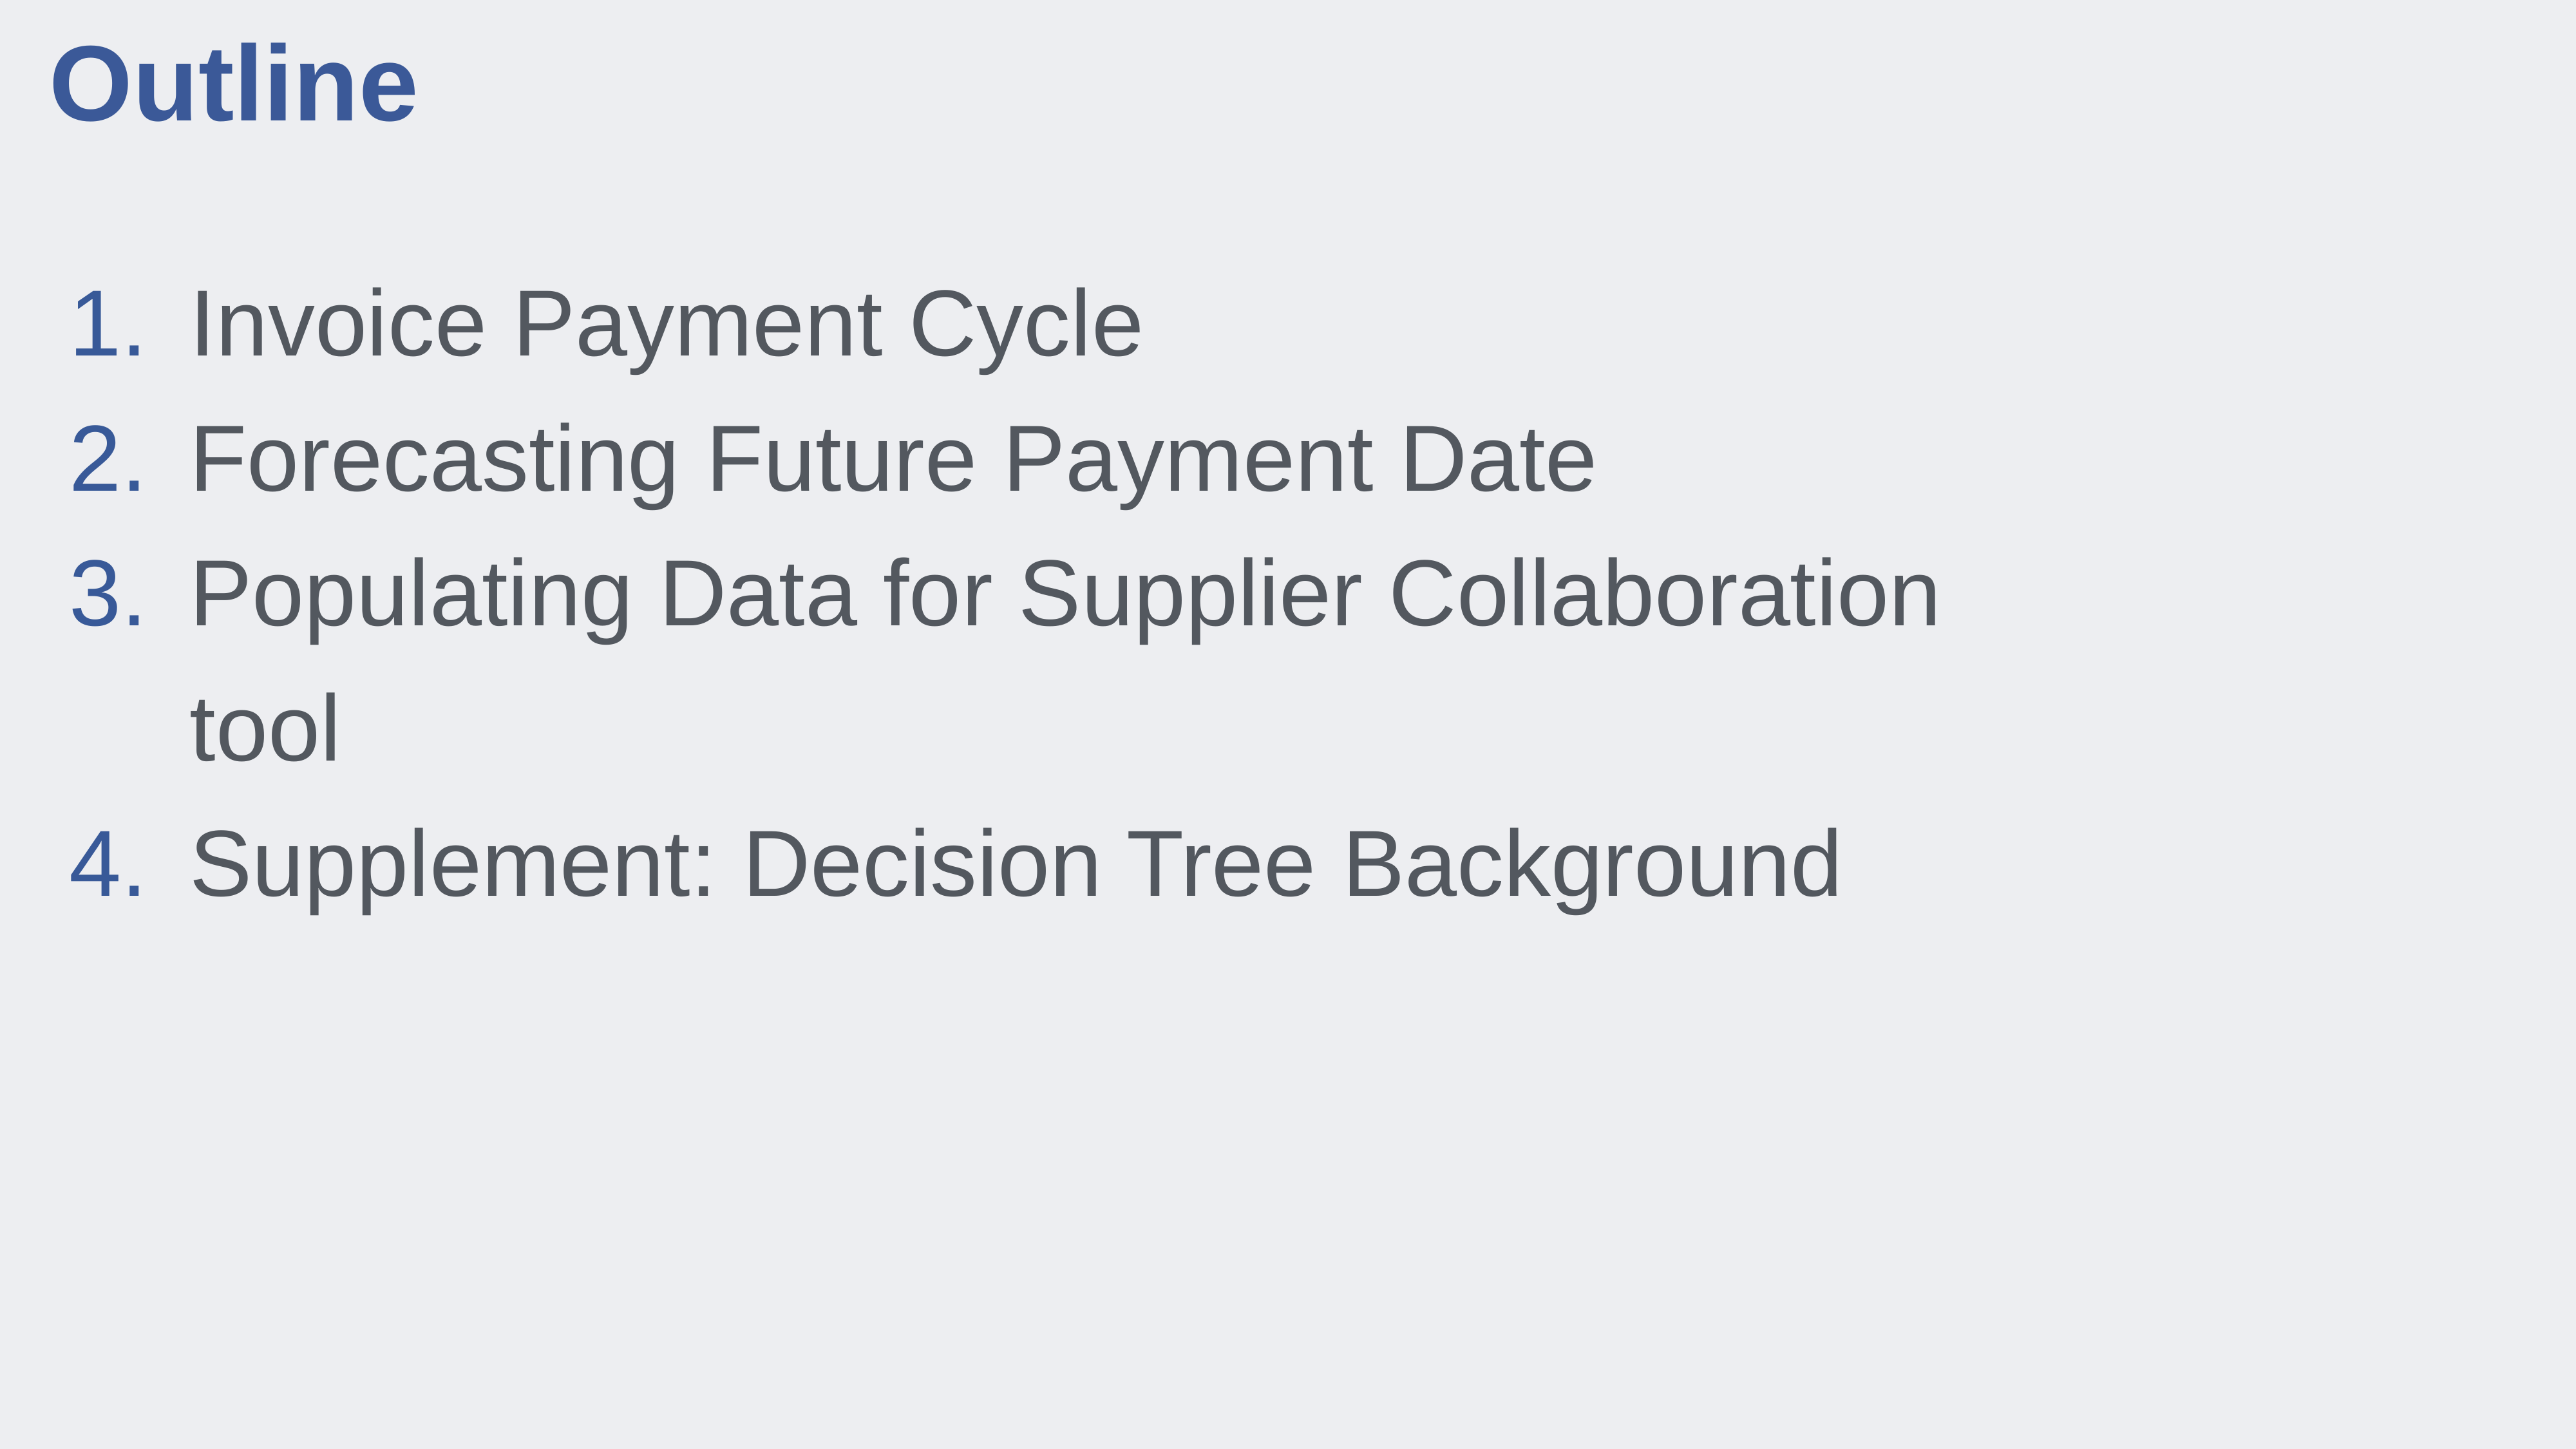

# Outline
Invoice Payment Cycle
Forecasting Future Payment Date
Populating Data for Supplier Collaboration tool
Supplement: Decision Tree Background